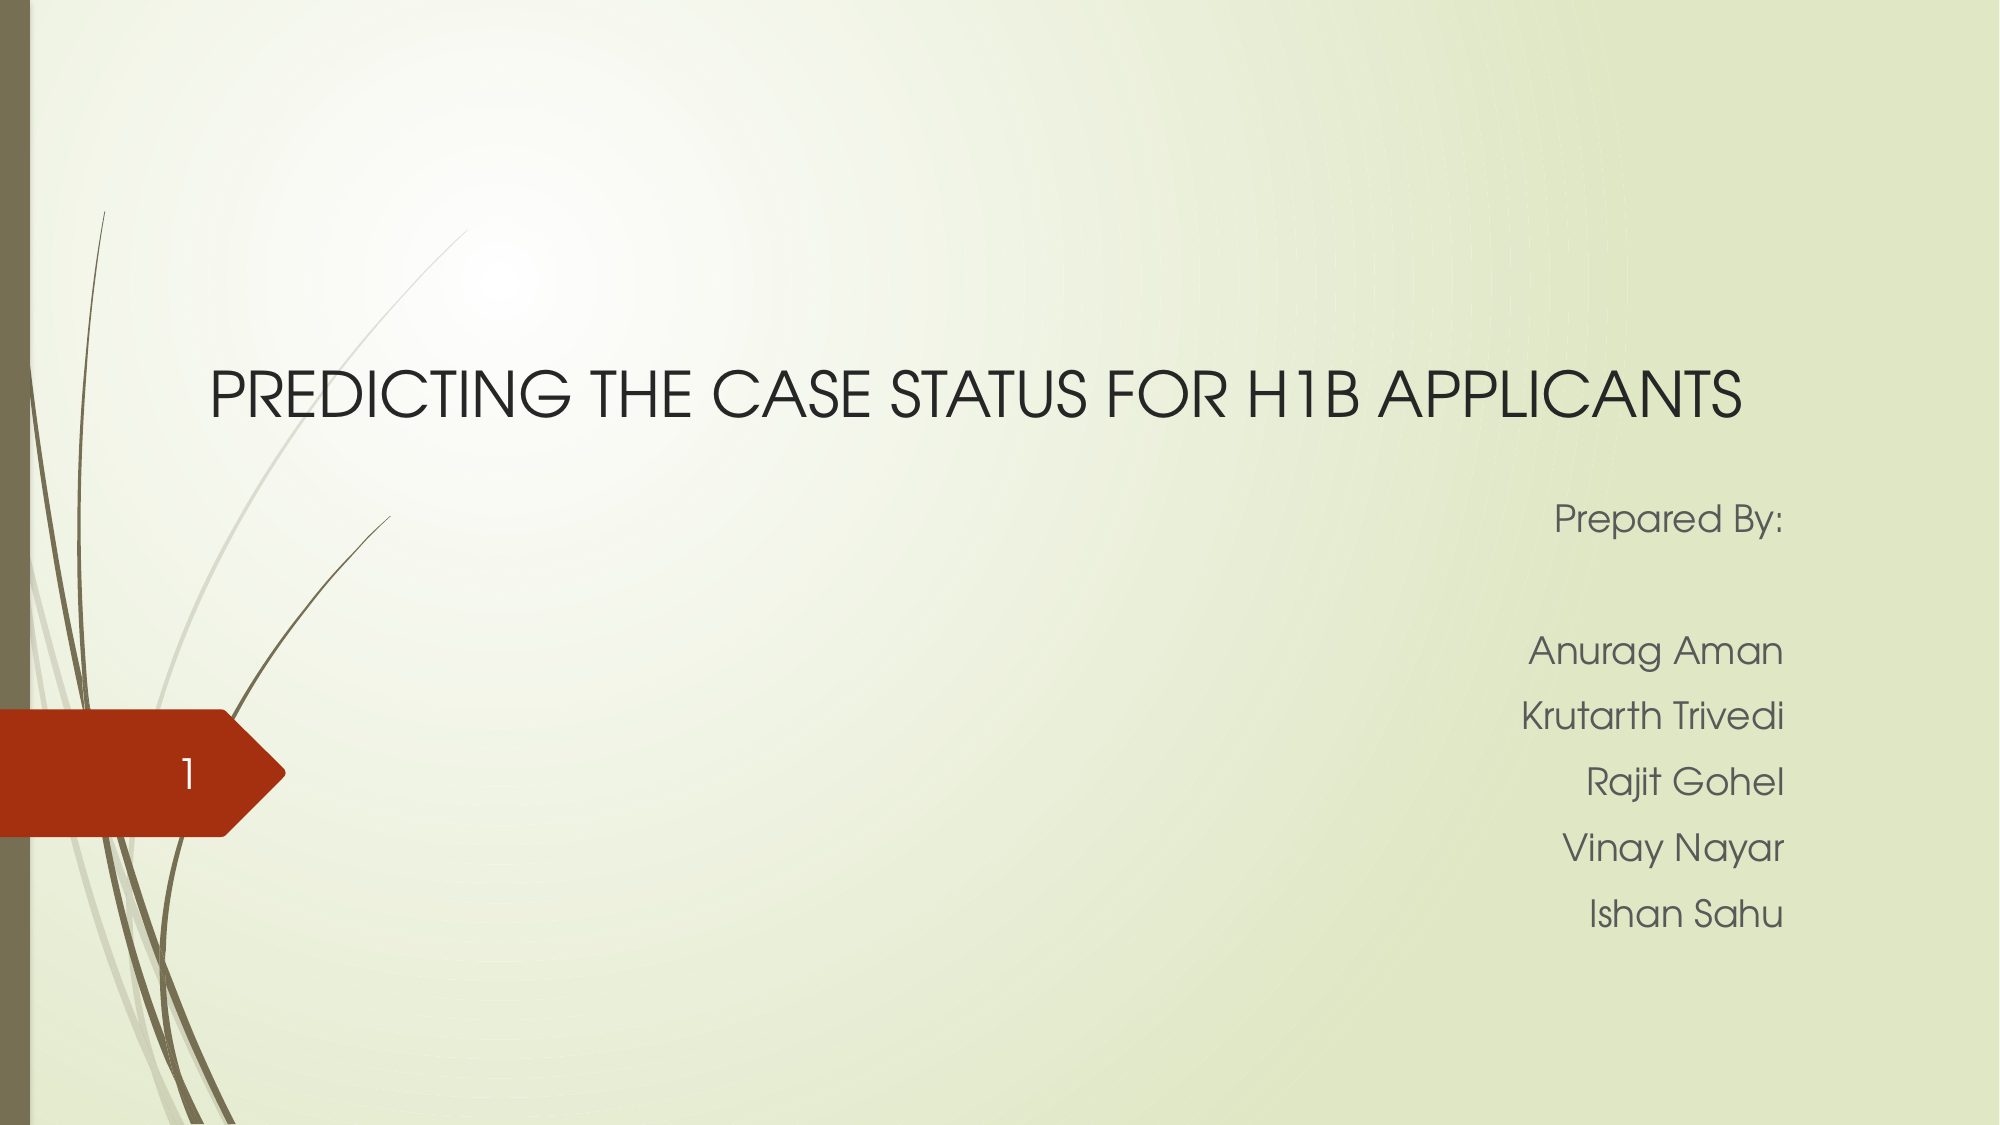

# PREDICTING THE CASE STATUS FOR H1B APPLICANTS
Prepared By:

Anurag Aman
Krutarth Trivedi
Rajit Gohel
Vinay Nayar
Ishan Sahu

1